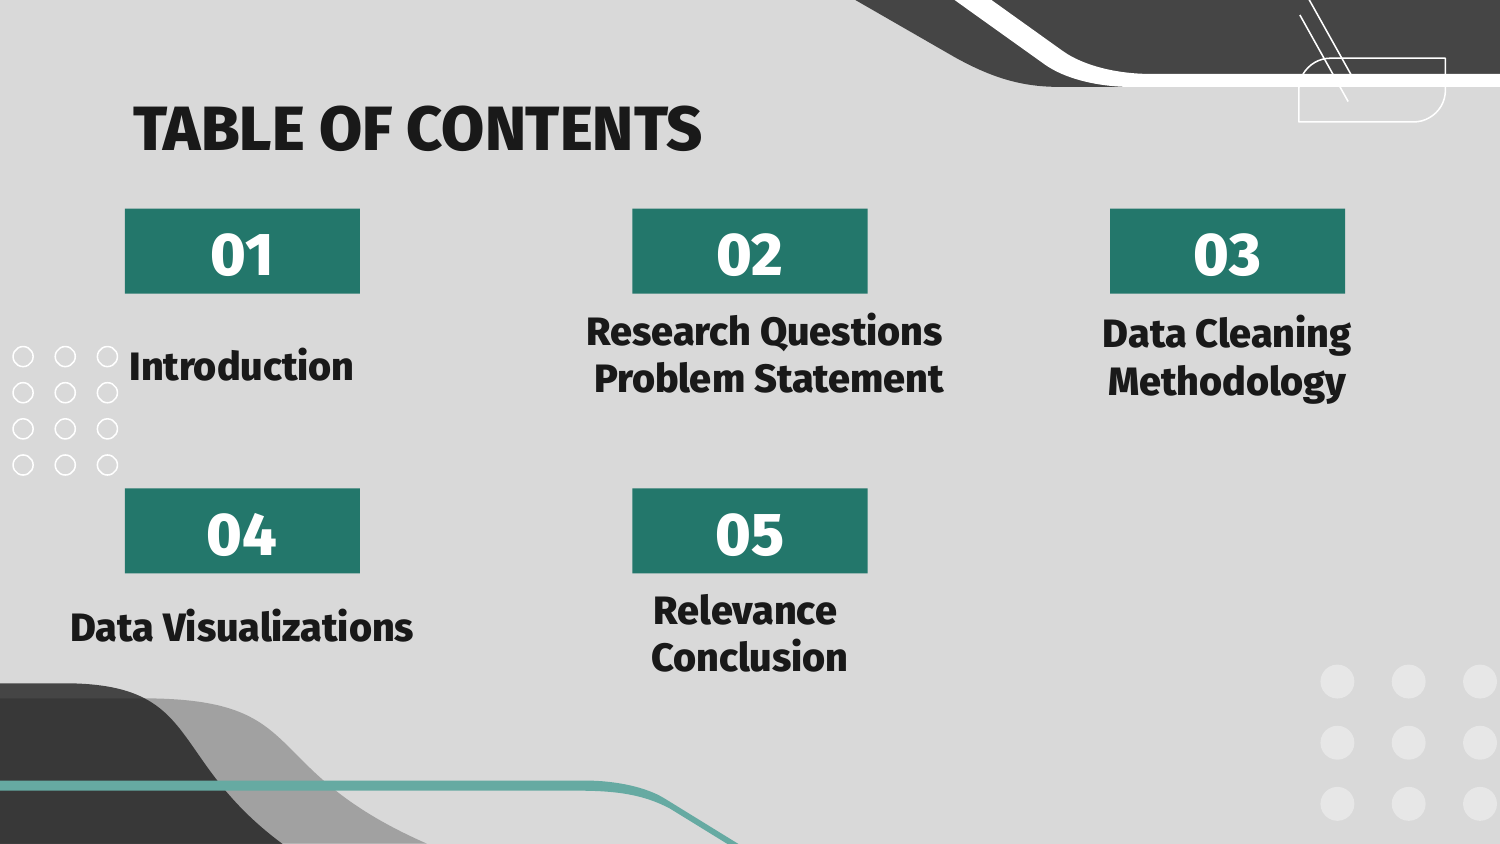

# TABLE OF CONTENTS
01
02
03
Data Cleaning
Methodology
Introduction
Research Questions
Problem Statement
04
05
Relevance
Conclusion
Data Visualizations